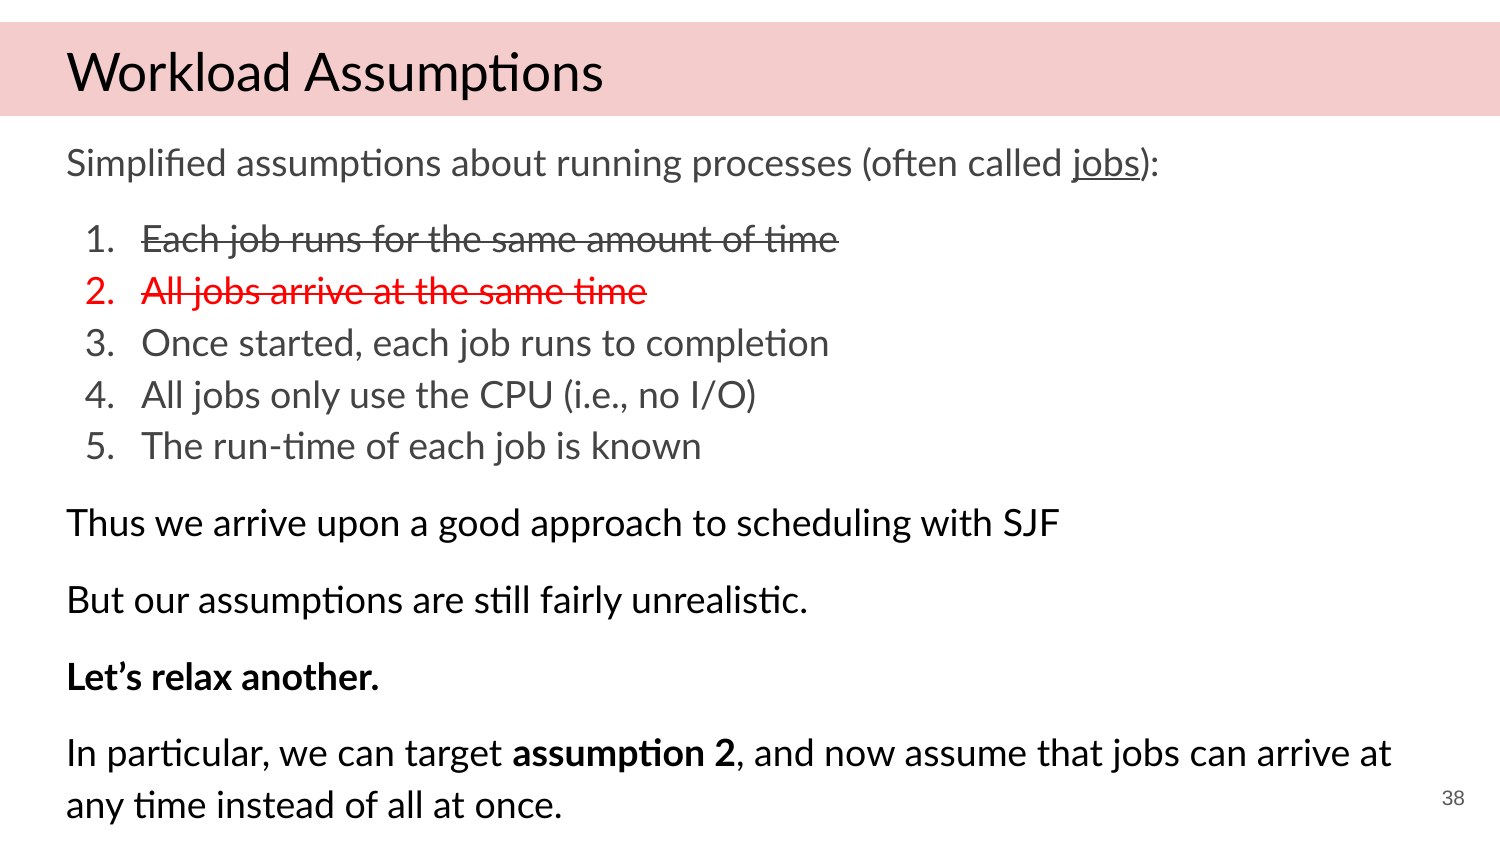

# Workload Assumptions
Simplified assumptions about running processes (often called jobs):
Each job runs for the same amount of time
All jobs arrive at the same time
Once started, each job runs to completion
All jobs only use the CPU (i.e., no I/O)
The run-time of each job is known
Thus we arrive upon a good approach to scheduling with SJF
But our assumptions are still fairly unrealistic.
Let’s relax another.
In particular, we can target assumption 2, and now assume that jobs can arrive at any time instead of all at once.

38